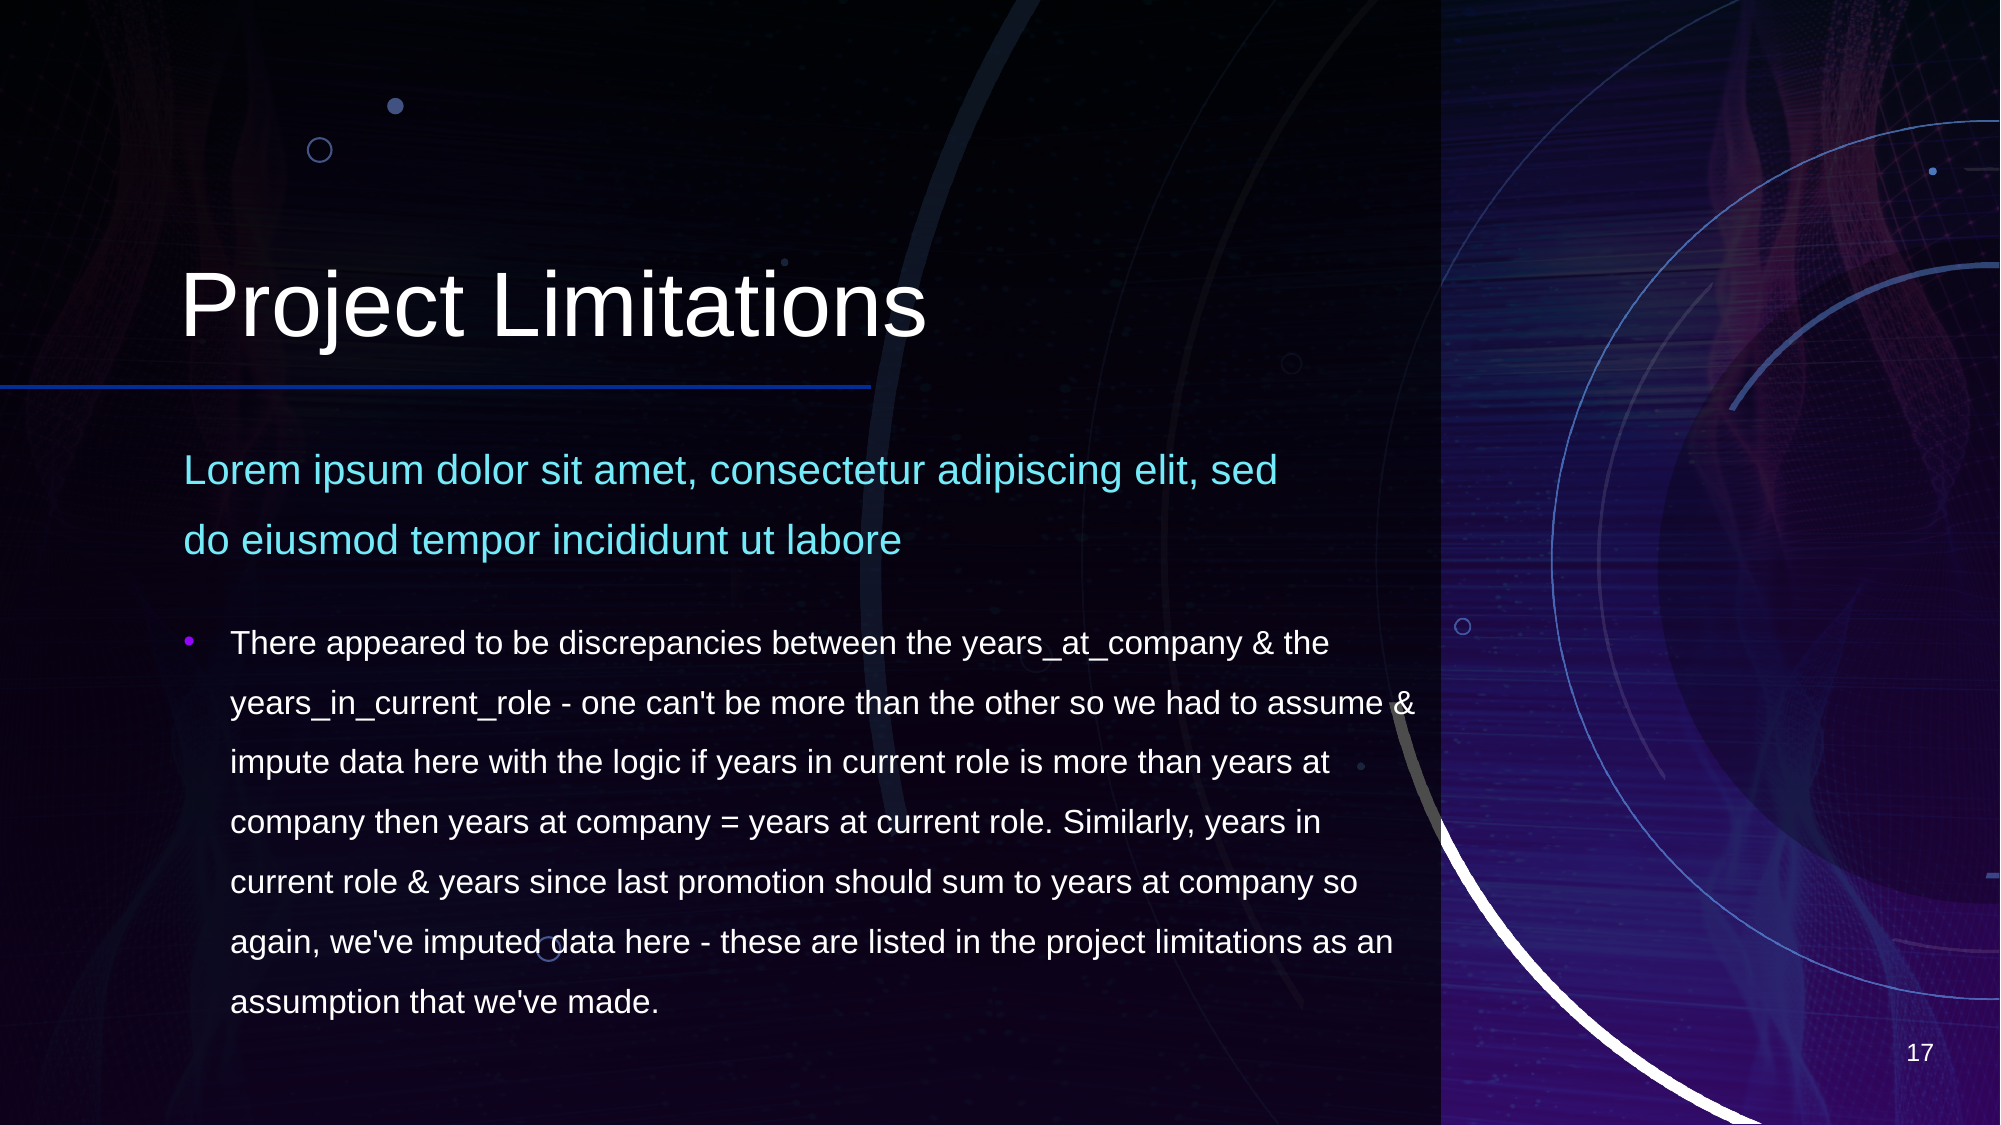

# Project Limitations
Lorem ipsum dolor sit amet, consectetur adipiscing elit, sed do eiusmod tempor incididunt ut labore
There appeared to be discrepancies between the years_at_company & the years_in_current_role - one can't be more than the other so we had to assume & impute data here with the logic if years in current role is more than years at company then years at company = years at current role. Similarly, years in current role & years since last promotion should sum to years at company so again, we've imputed data here - these are listed in the project limitations as an assumption that we've made.
17